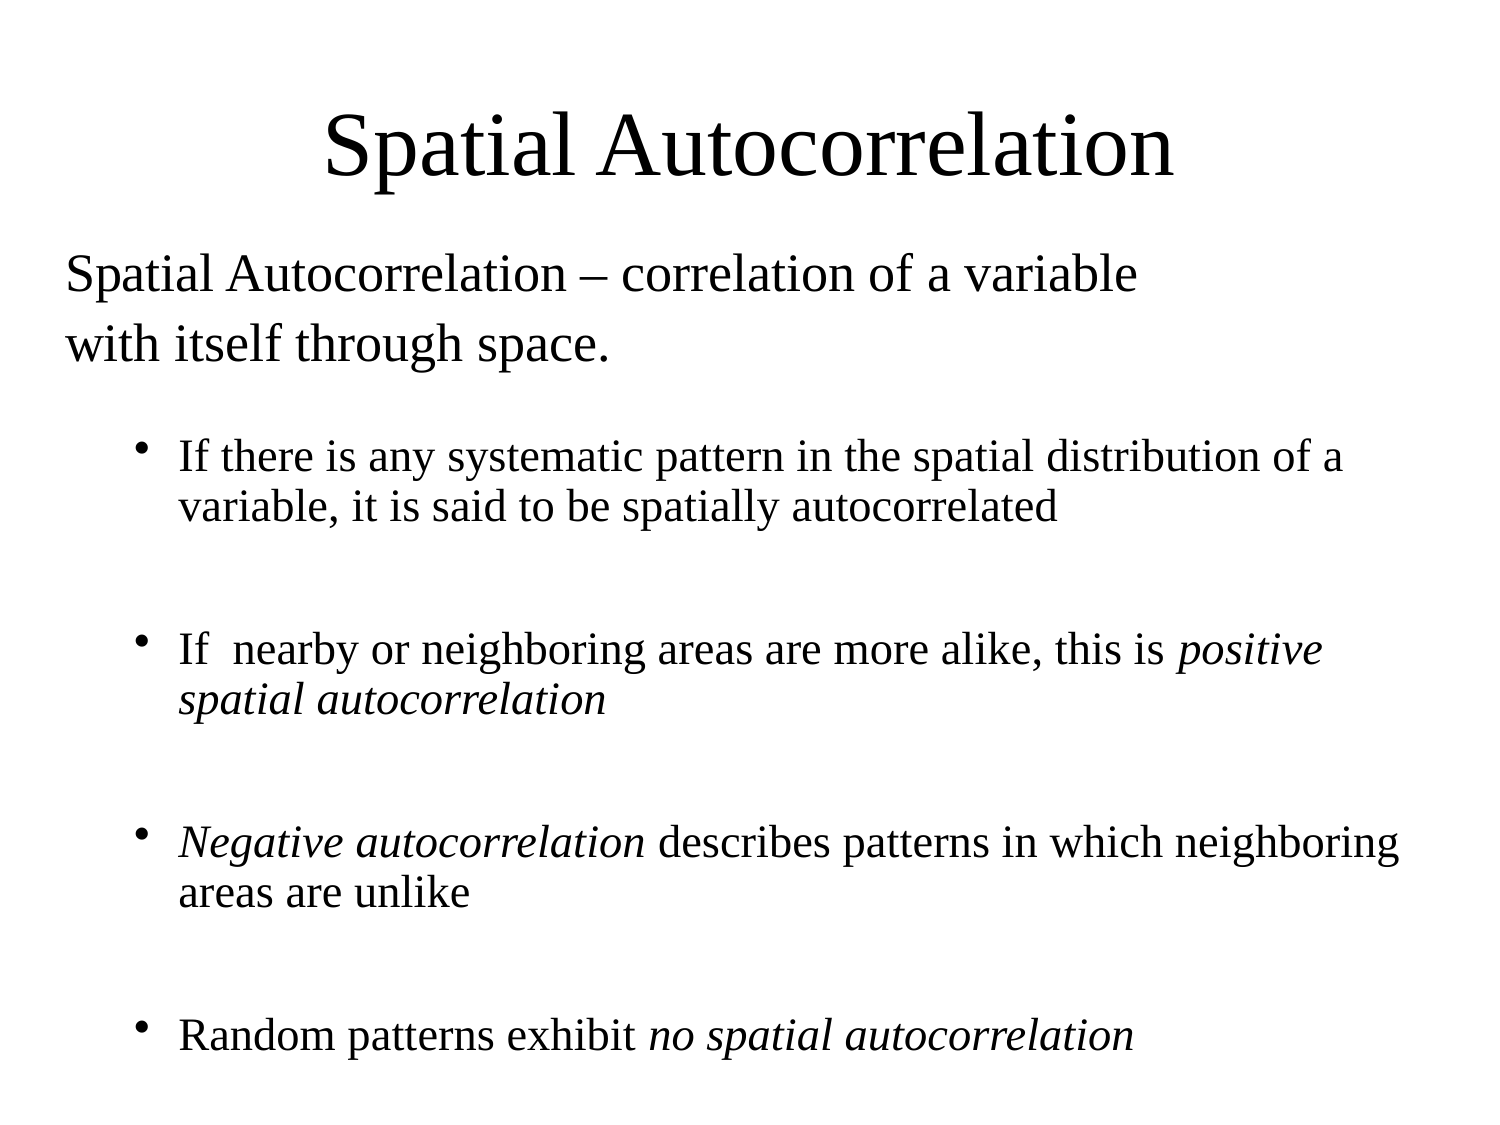

# Spatial Autocorrelation
Spatial Autocorrelation – correlation of a variable
with itself through space.

If there is any systematic pattern in the spatial distribution of a variable, it is said to be spatially autocorrelated

If  nearby or neighboring areas are more alike, this is positive spatial autocorrelation

Negative autocorrelation describes patterns in which neighboring areas are unlike

Random patterns exhibit no spatial autocorrelation